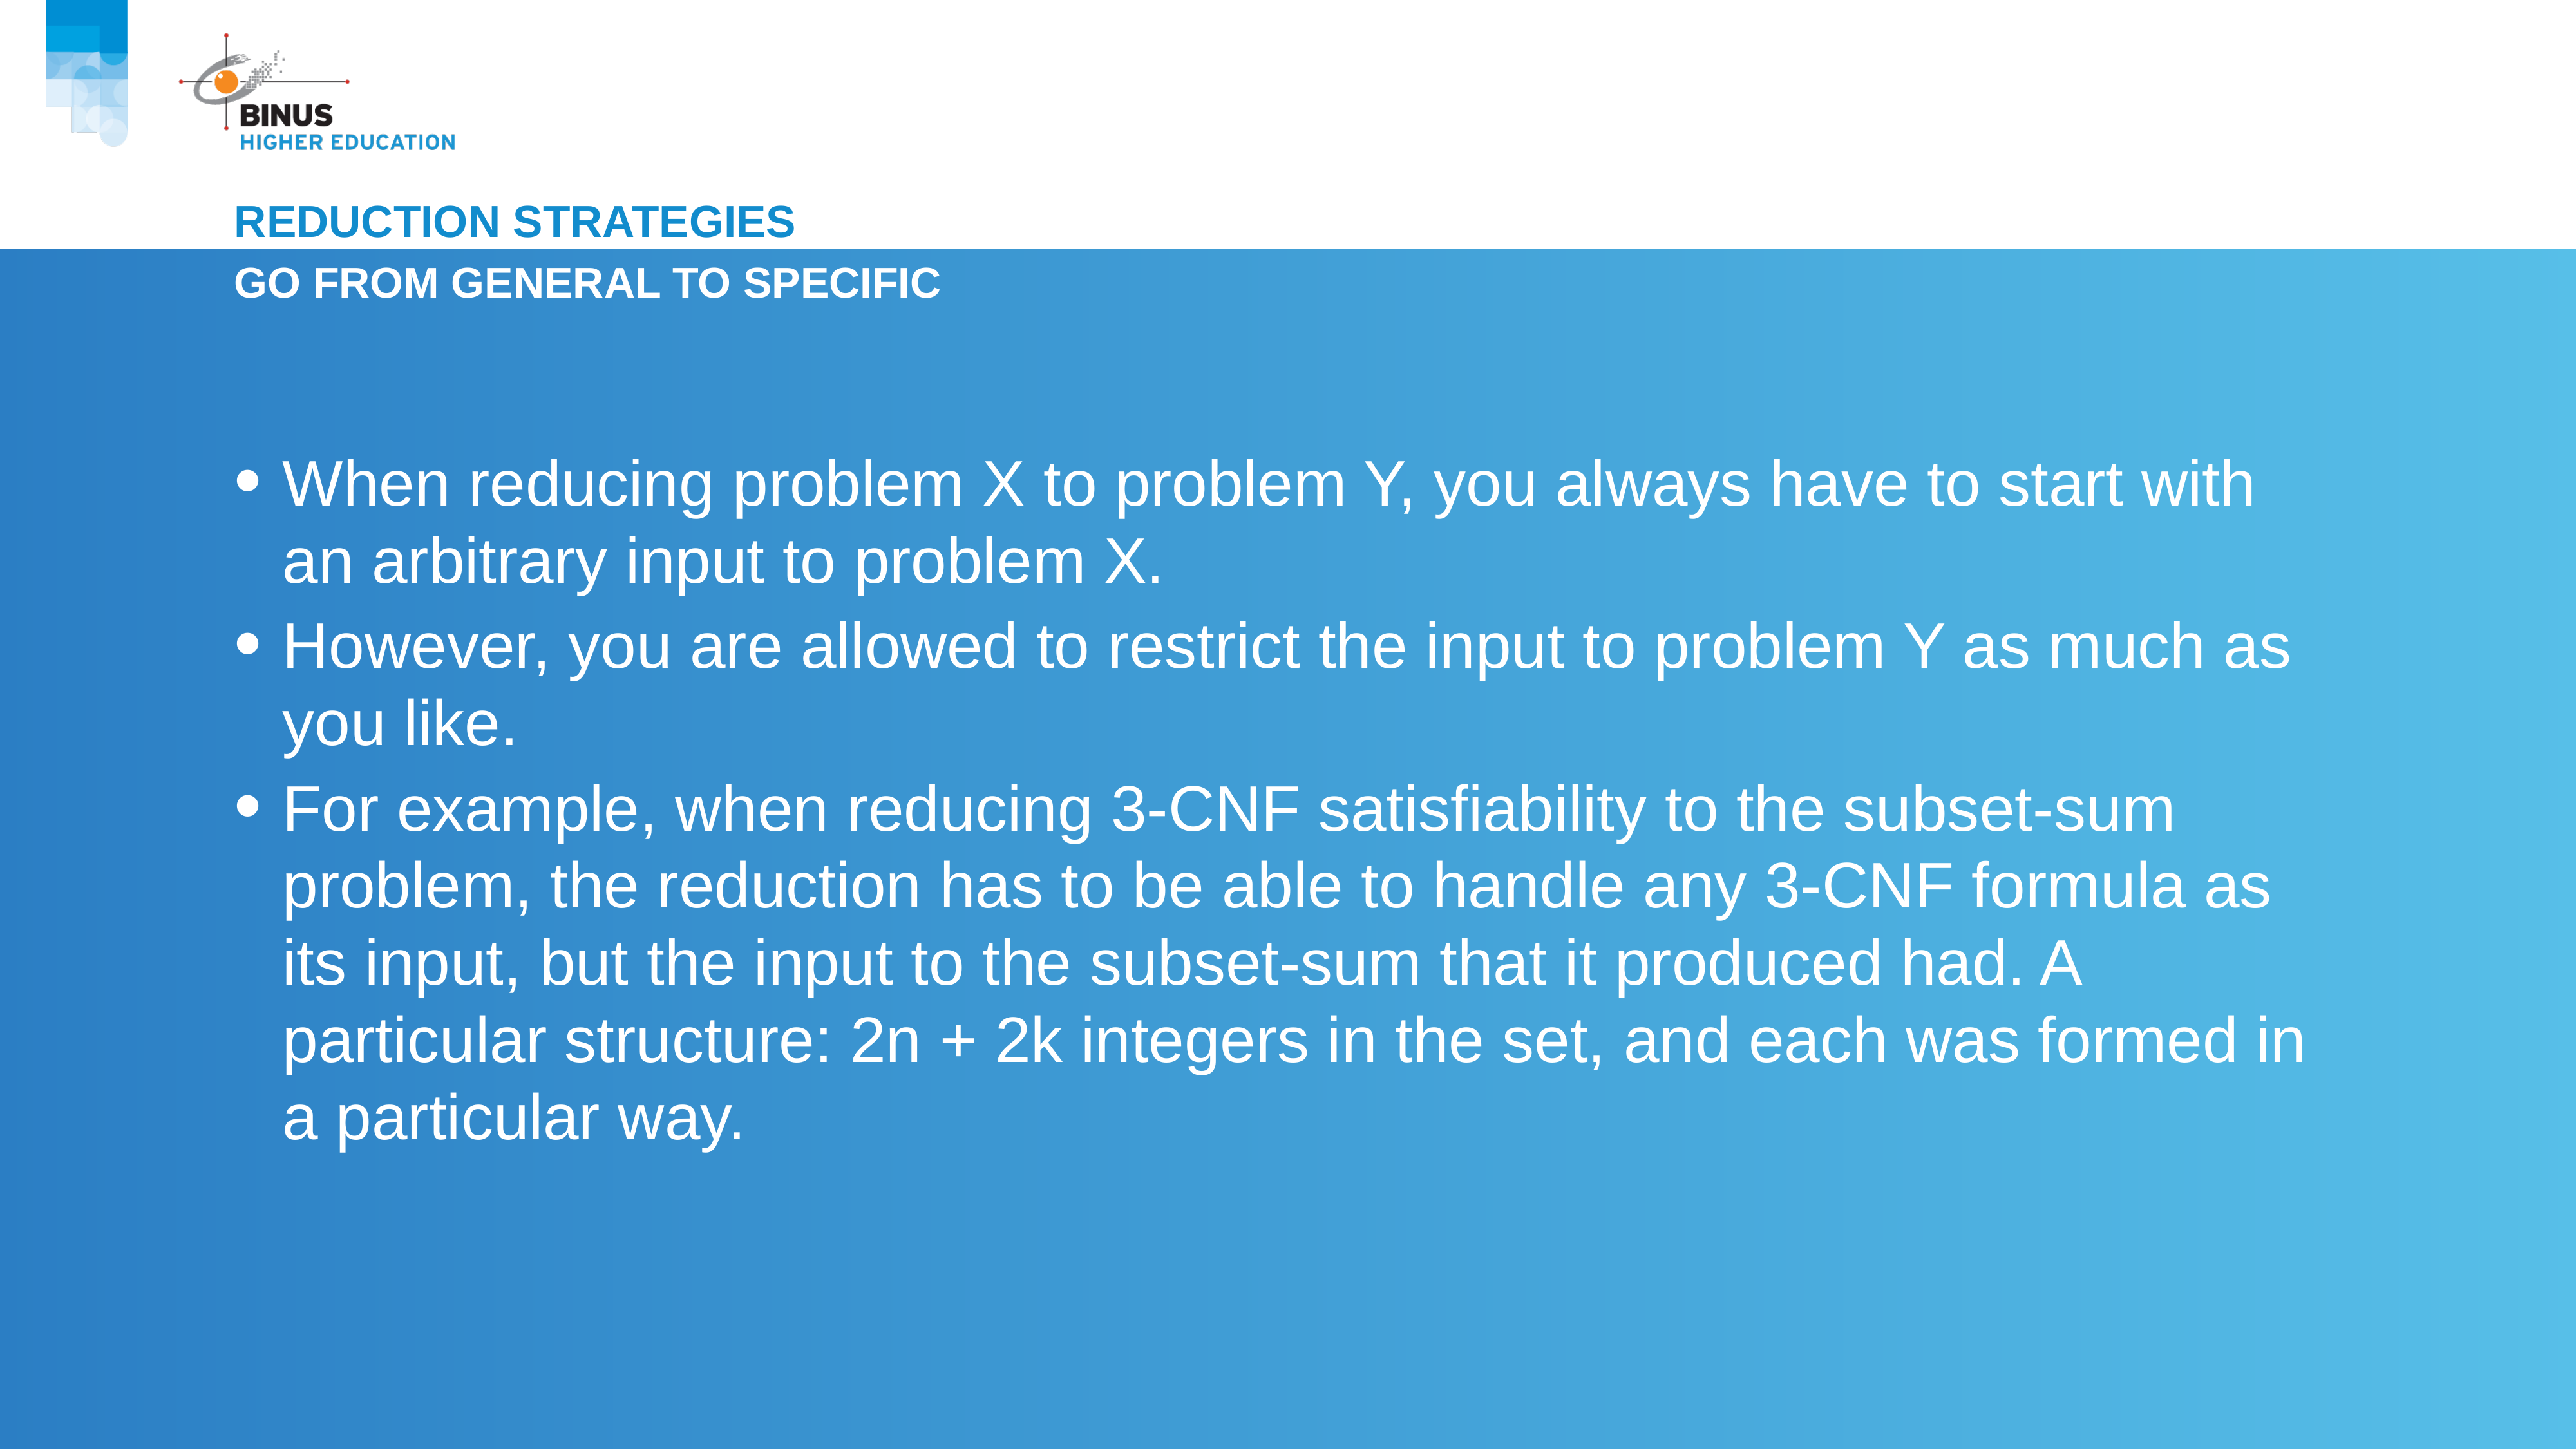

# Reduction Strategies
Go from general to specific
When reducing problem X to problem Y, you always have to start with an arbitrary input to problem X.
However, you are allowed to restrict the input to problem Y as much as you like.
For example, when reducing 3-CNF satisfiability to the subset-sum problem, the reduction has to be able to handle any 3-CNF formula as its input, but the input to the subset-sum that it produced had. A particular structure: 2n + 2k integers in the set, and each was formed in a particular way.